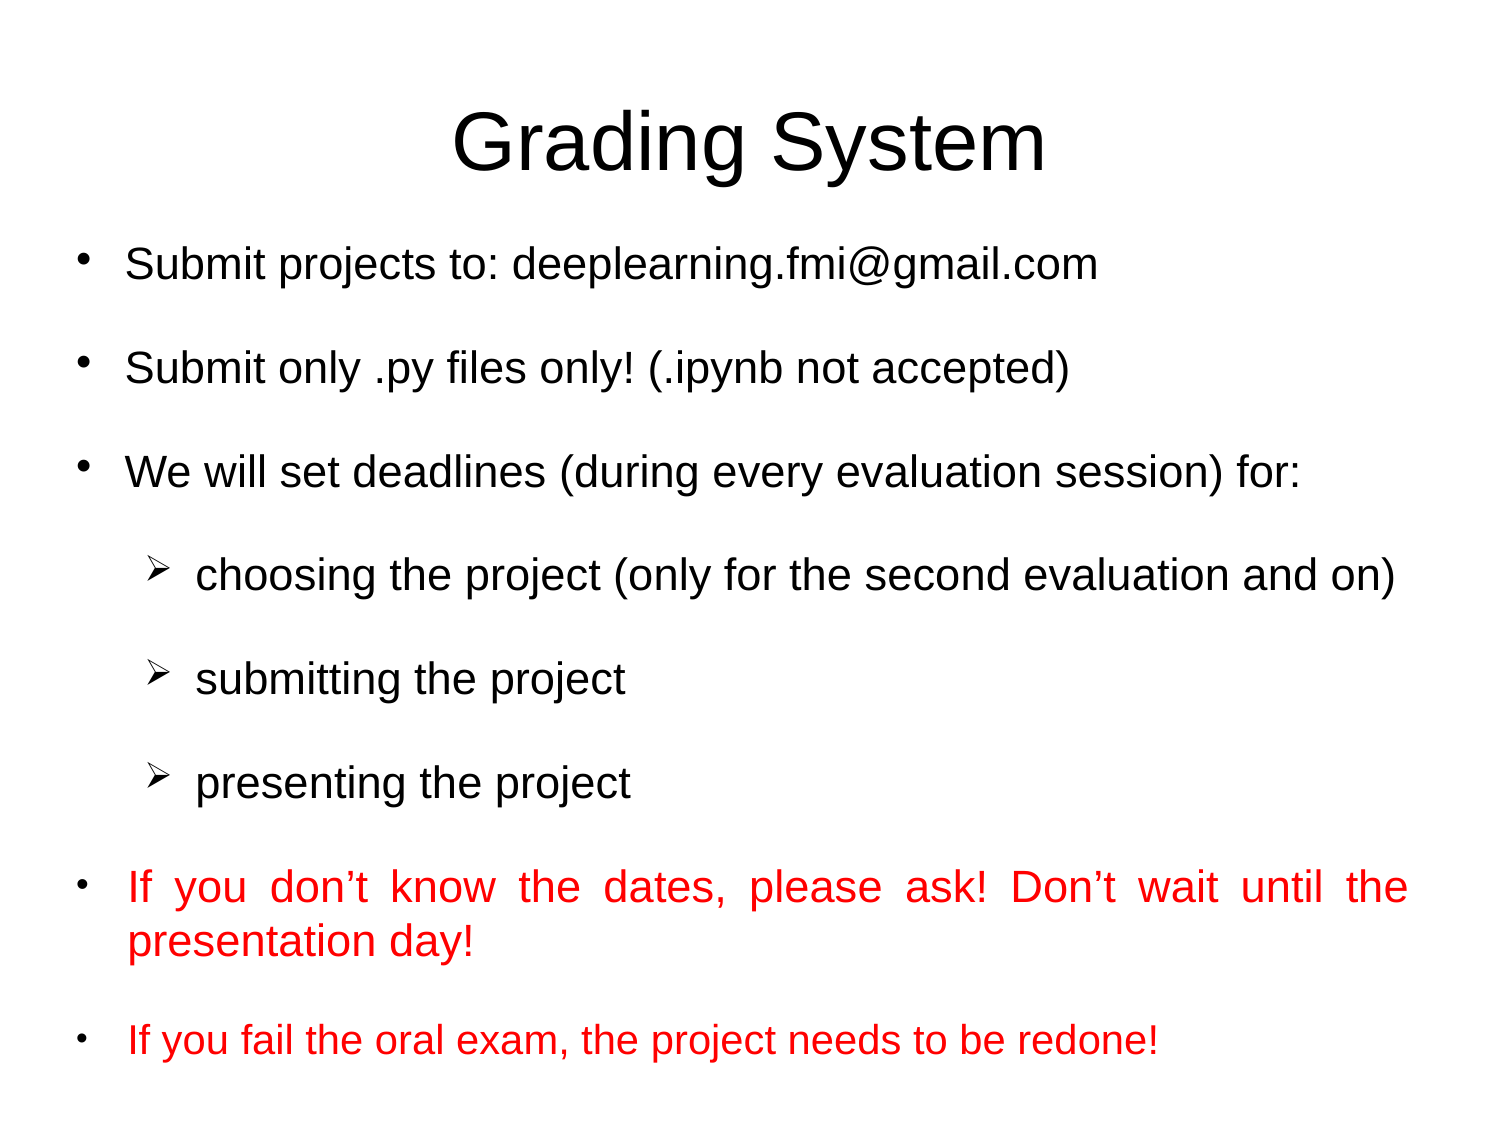

Grading System
Submit projects to: deeplearning.fmi@gmail.com
Submit only .py files only! (.ipynb not accepted)
We will set deadlines (during every evaluation session) for:
choosing the project (only for the second evaluation and on)
submitting the project
presenting the project
If you don’t know the dates, please ask! Don’t wait until the presentation day!
If you fail the oral exam, the project needs to be redone!